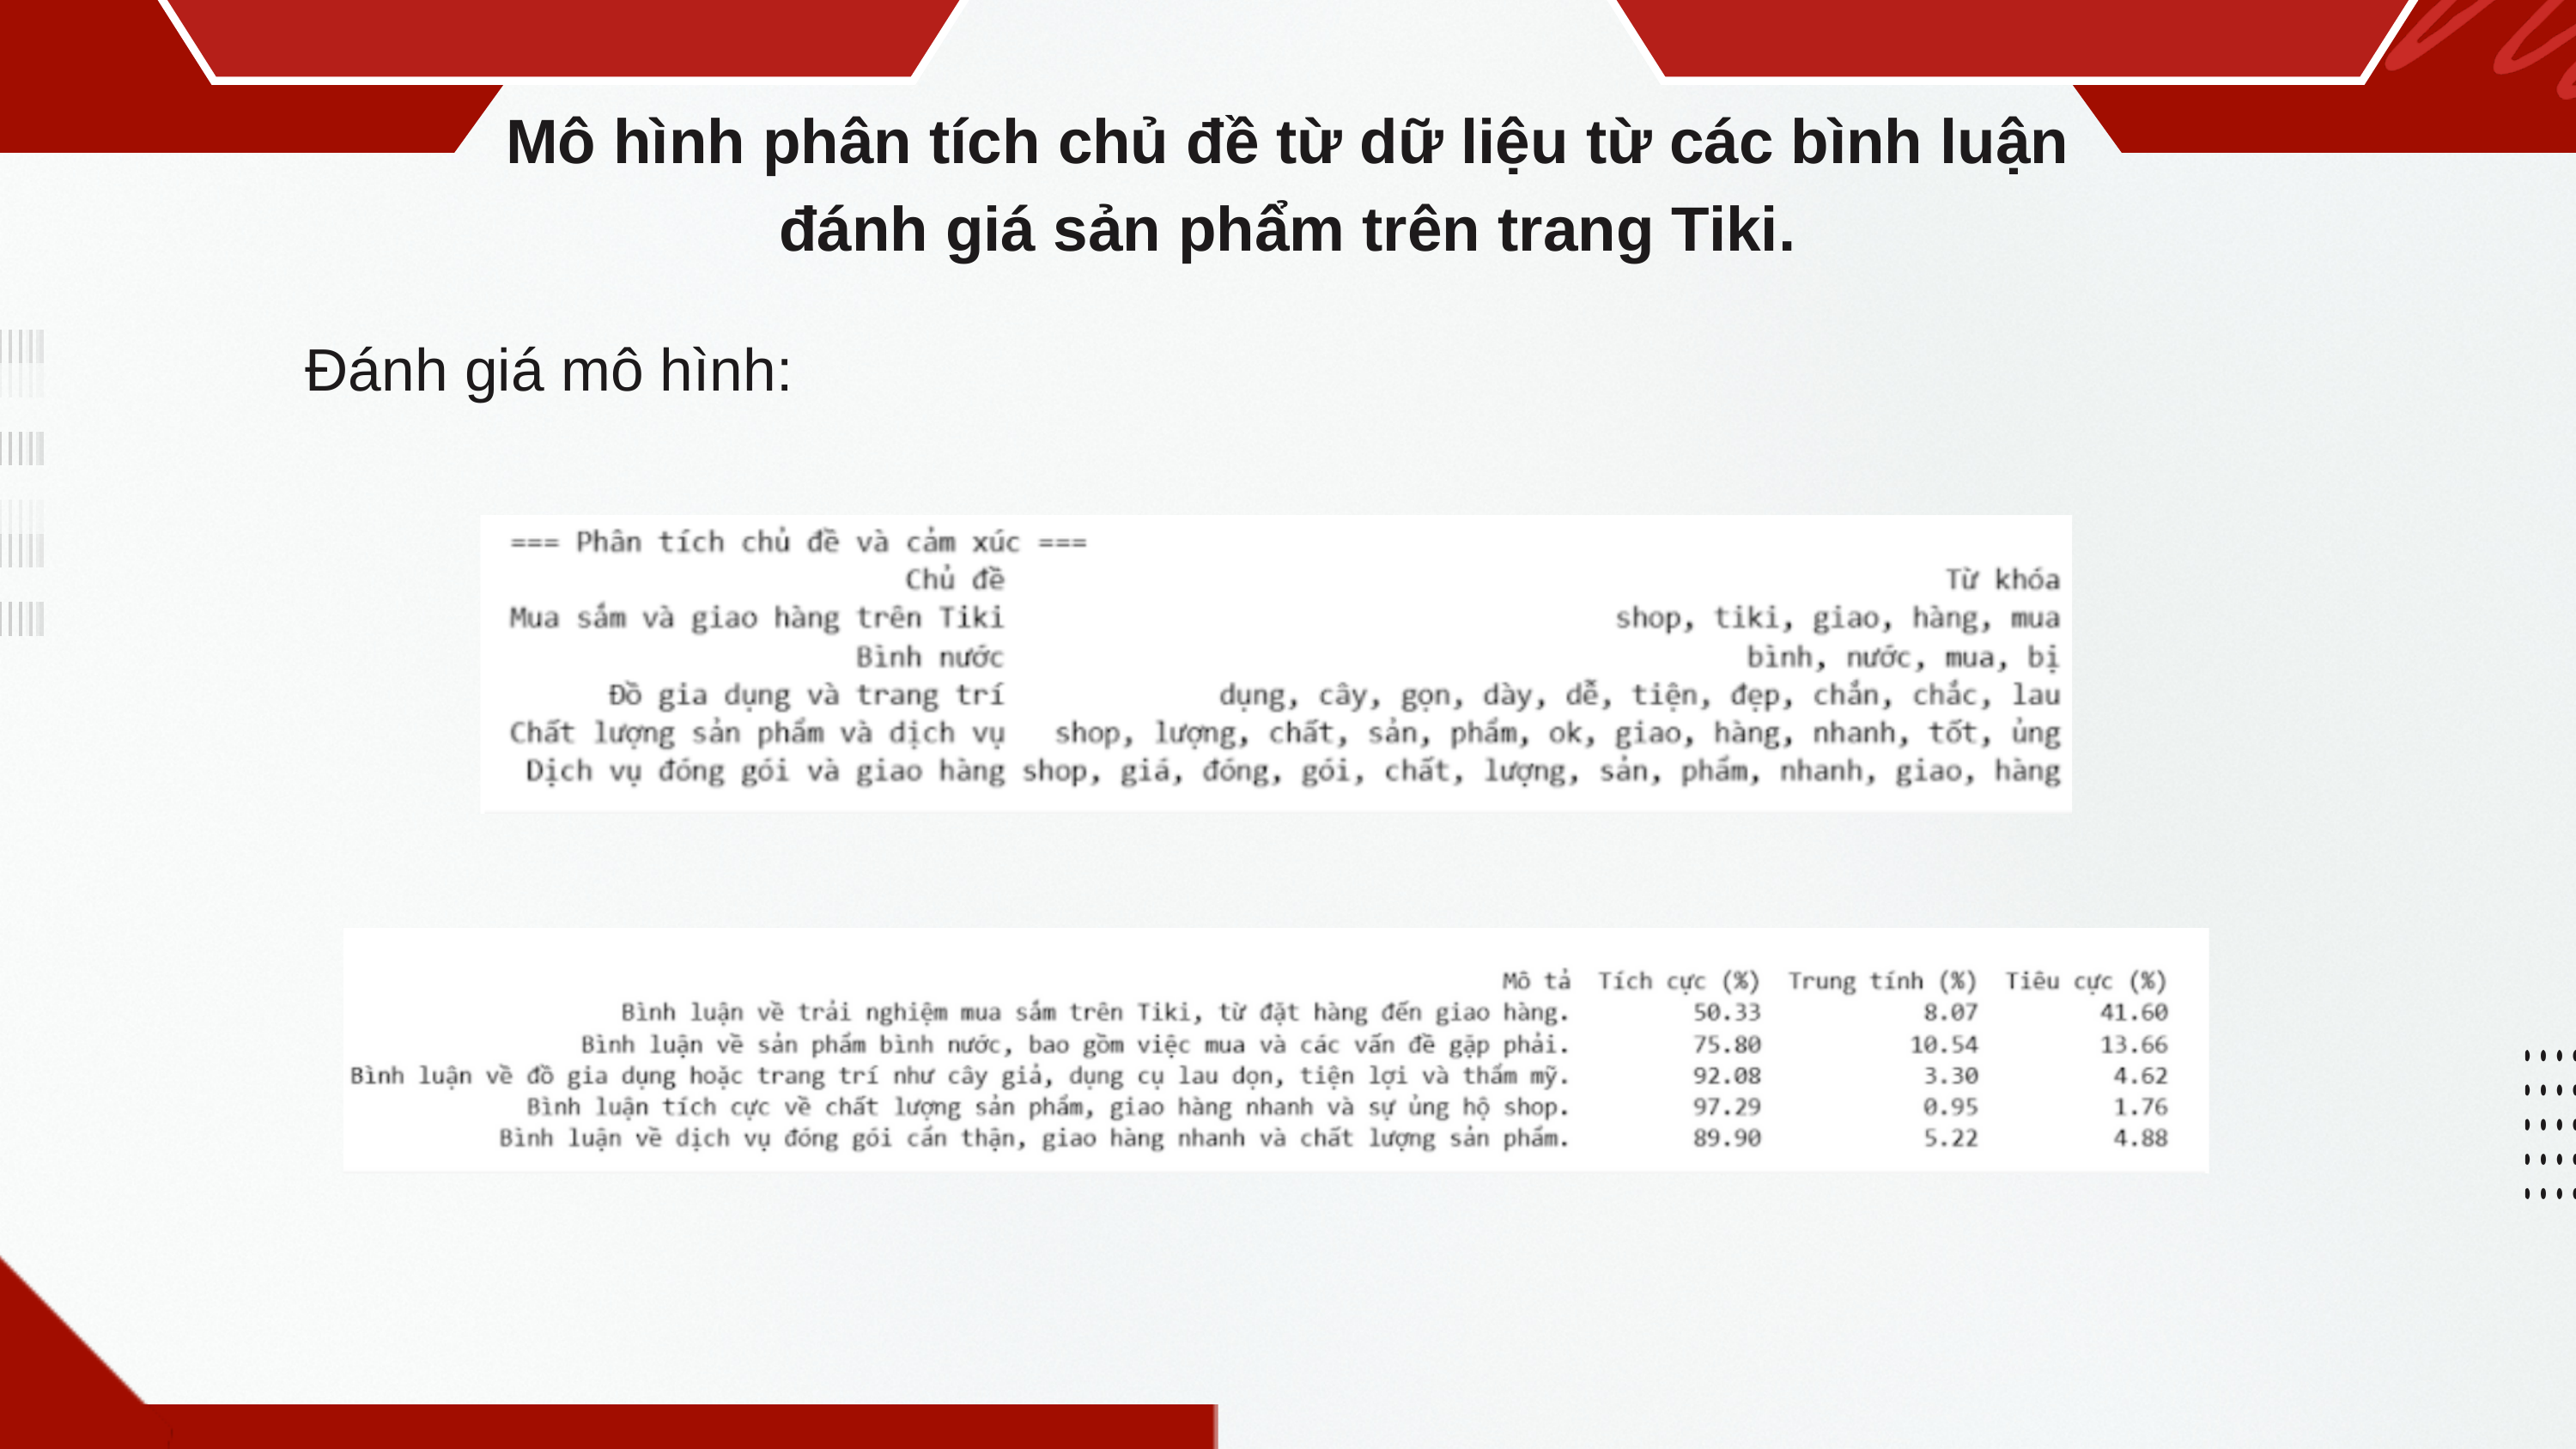

Mô hình phân tích chủ đề từ dữ liệu từ các bình luận đánh giá sản phẩm trên trang Tiki.
Đánh giá mô hình: